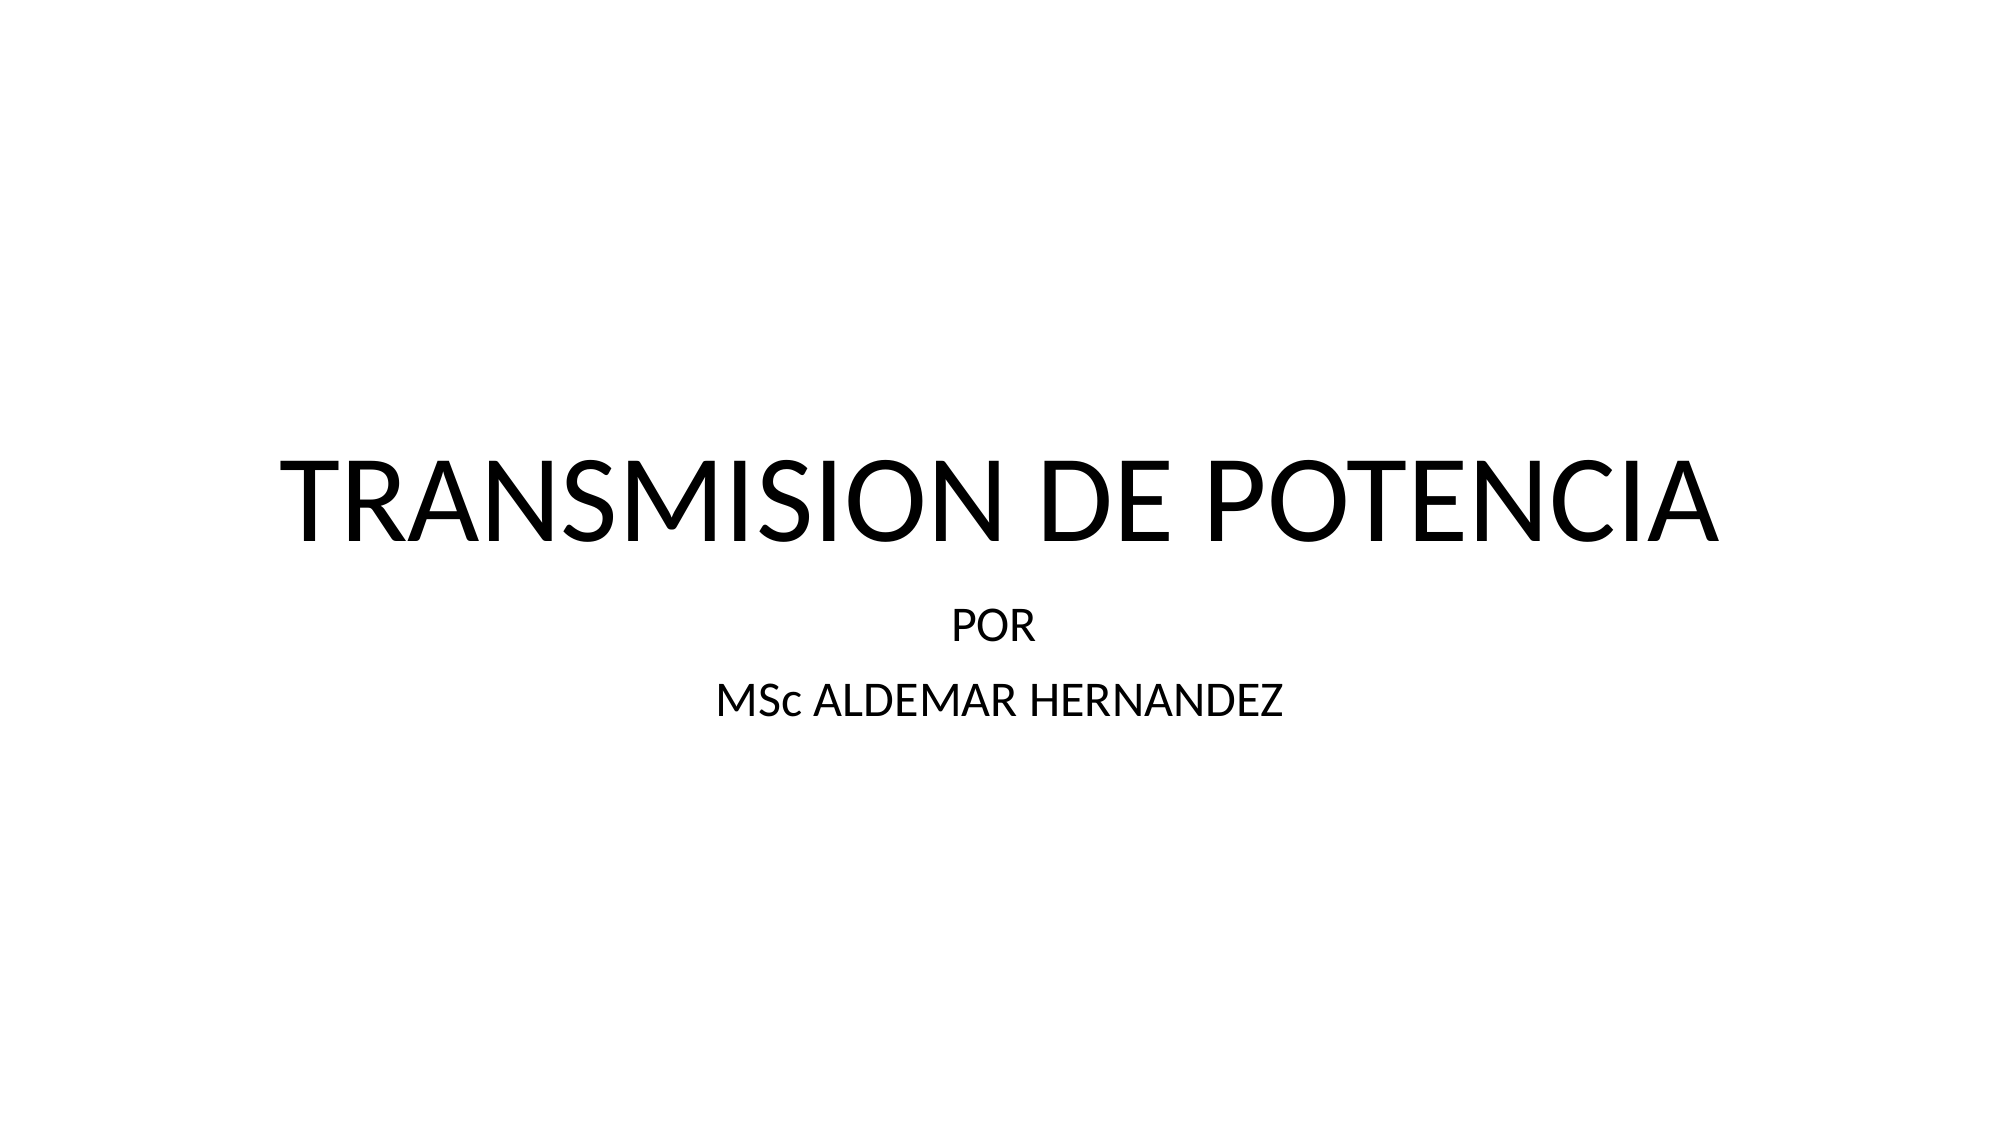

# TRANSMISION DE POTENCIA
POR
MSc ALDEMAR HERNANDEZ